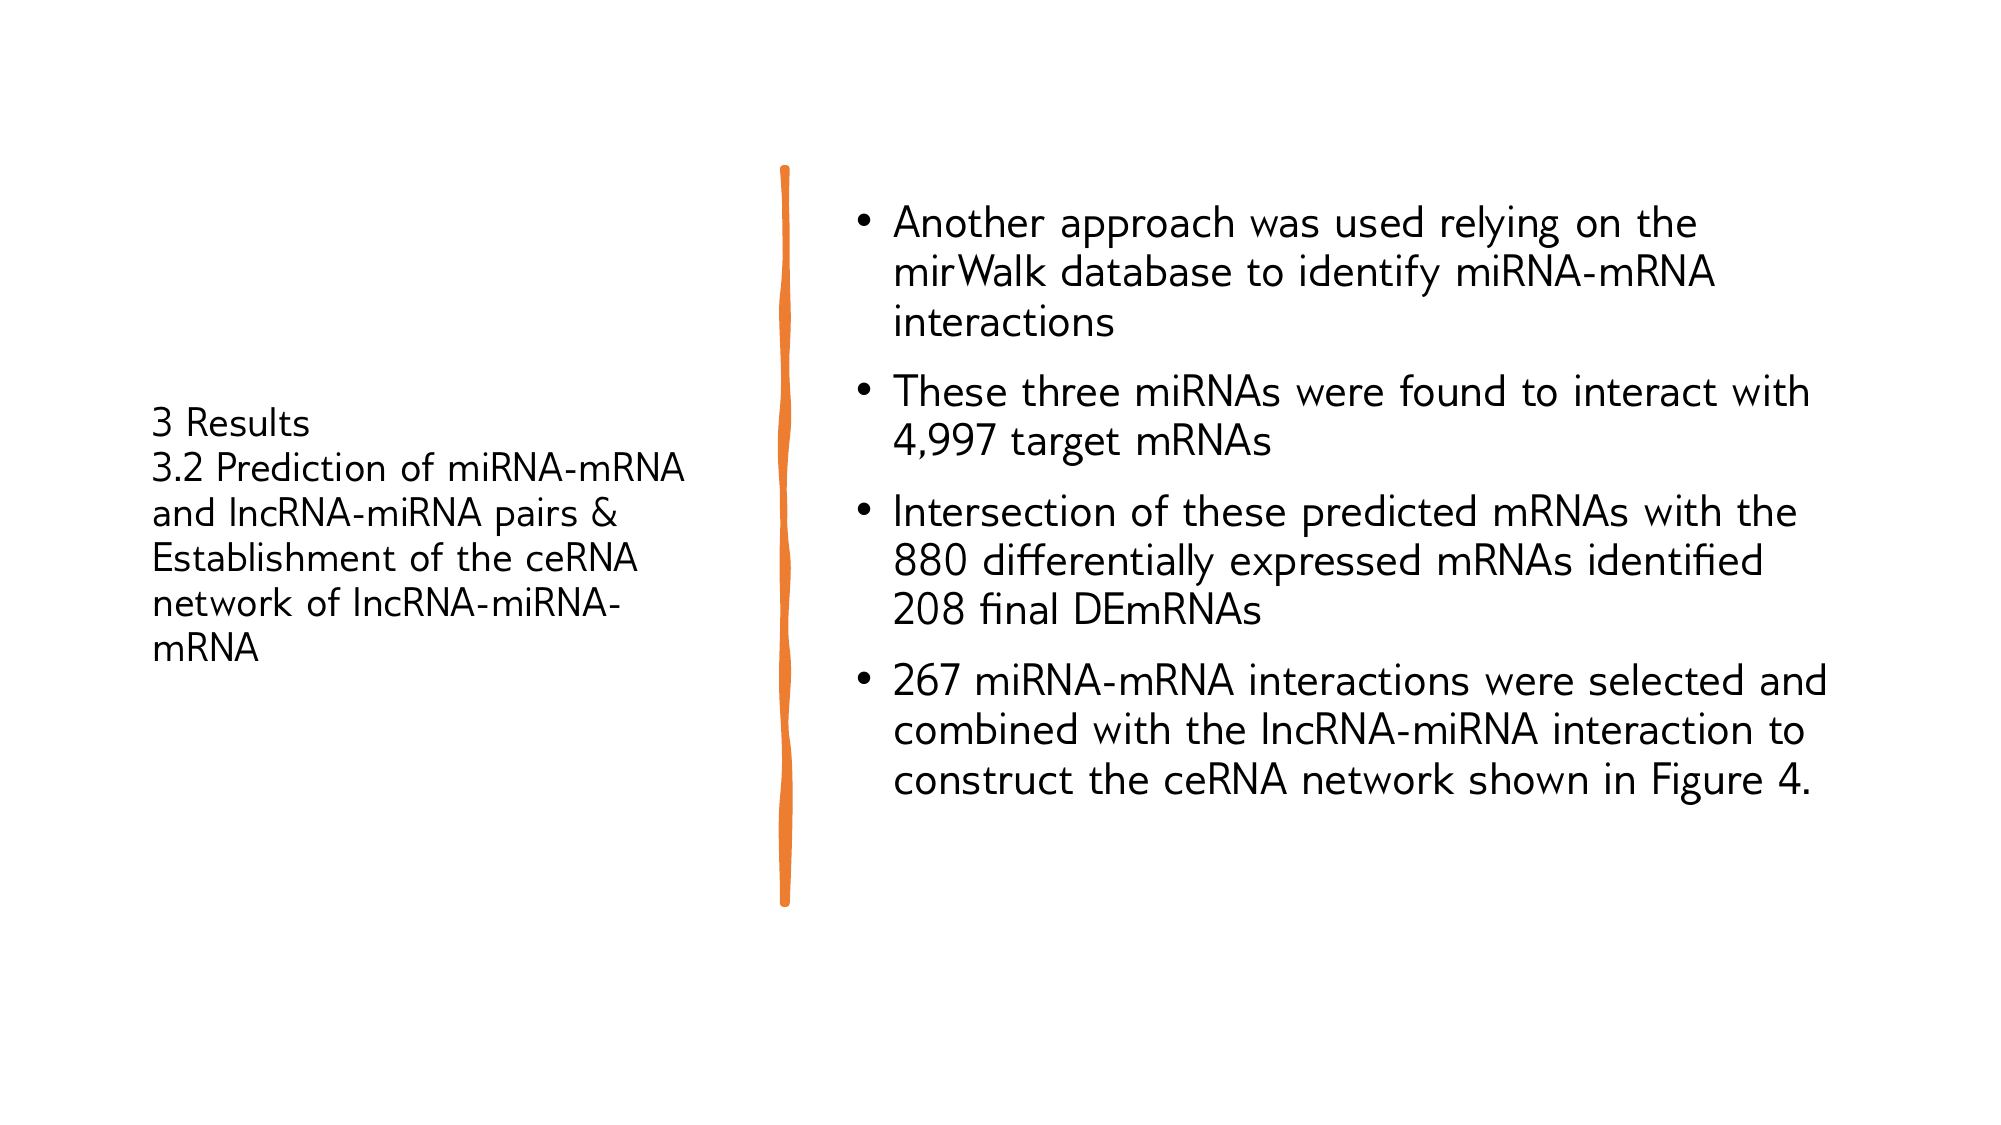

# 3 Results 3.2 Prediction of miRNA-mRNA and lncRNA-miRNA pairs & Establishment of the ceRNA network of lncRNA-miRNA-mRNA
Another approach was used relying on the mirWalk database to identify miRNA-mRNA interactions
These three miRNAs were found to interact with 4,997 target mRNAs
Intersection of these predicted mRNAs with the 880 differentially expressed mRNAs identified 208 final DEmRNAs
267 miRNA-mRNA interactions were selected and combined with the lncRNA-miRNA interaction to construct the ceRNA network shown in Figure 4.